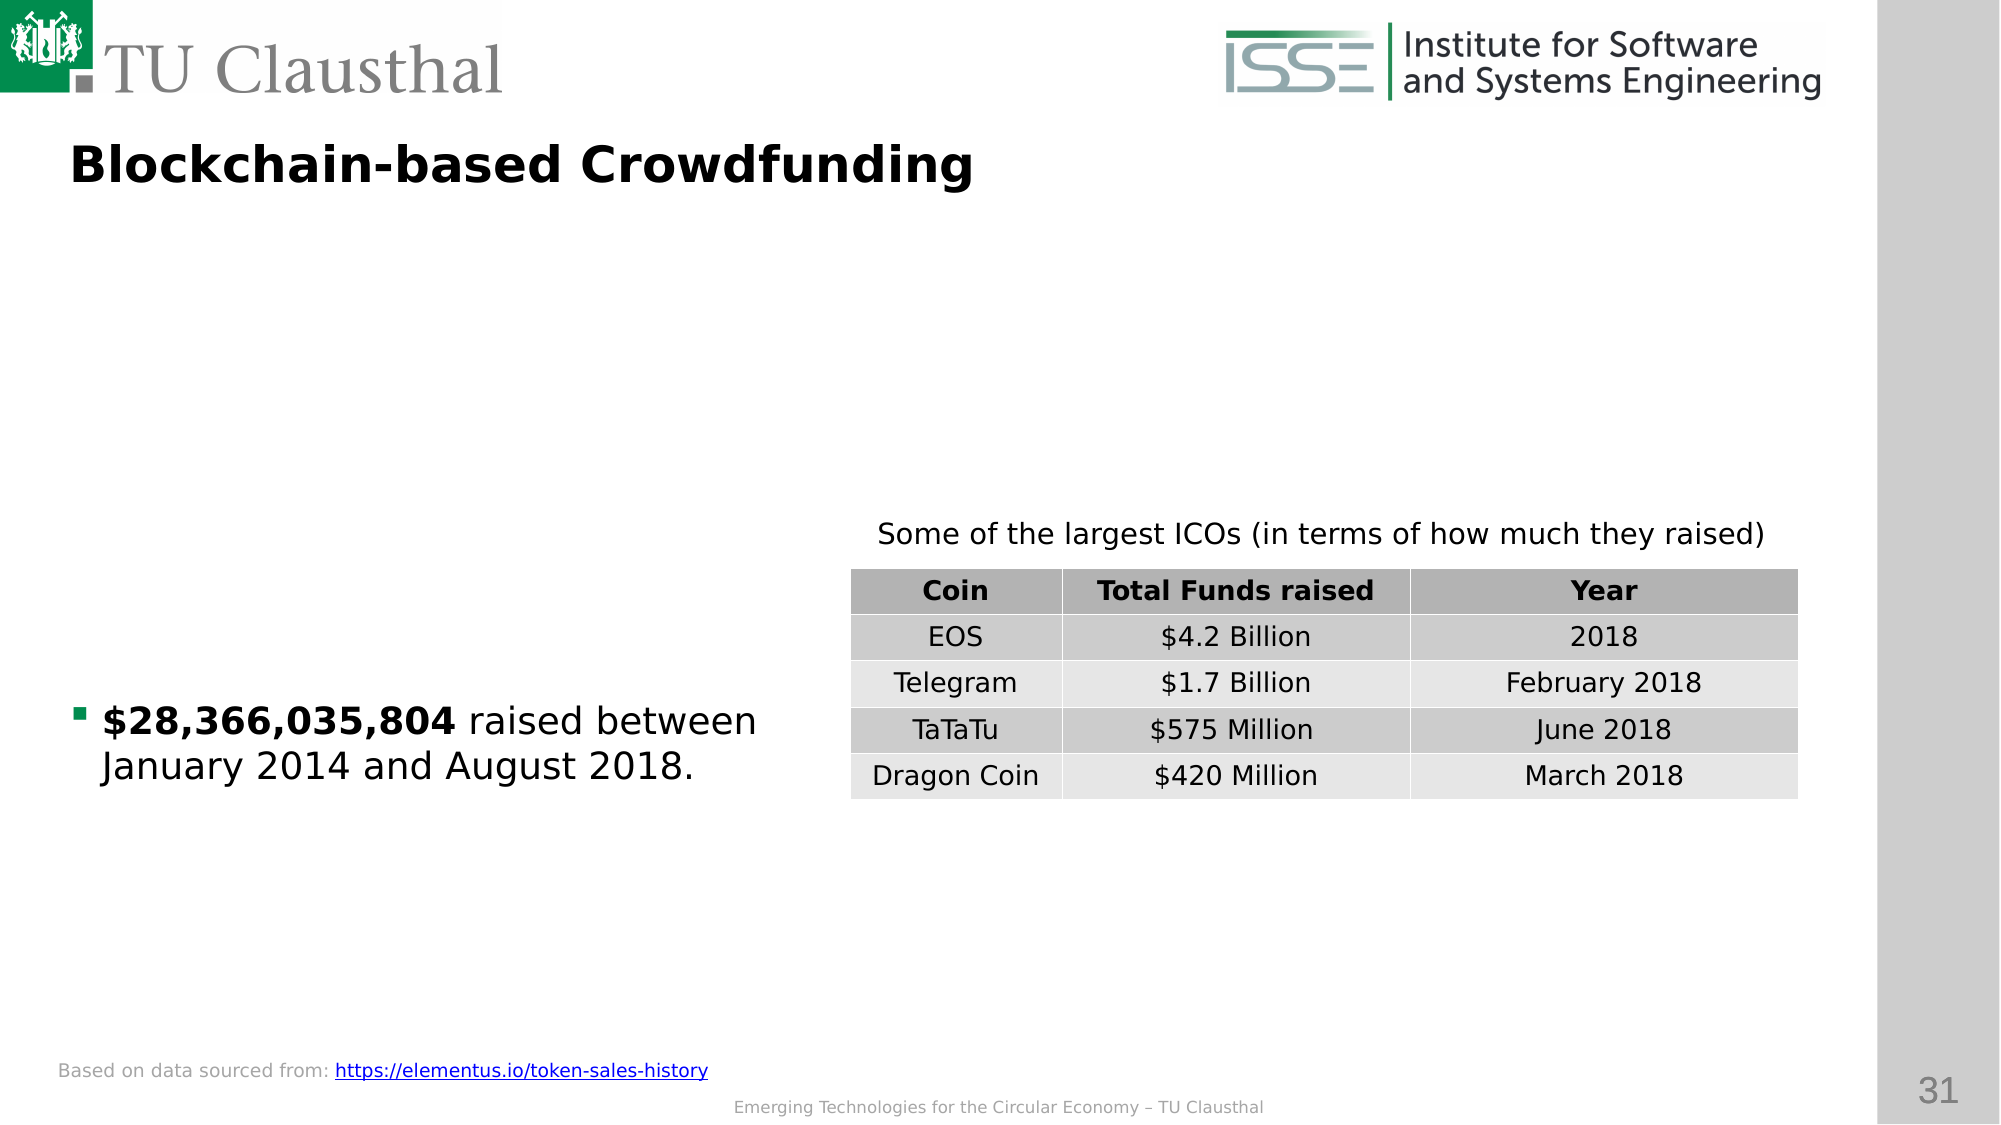

Blockchain-based Crowdfunding
$28,366,035,804 raised between January 2014 and August 2018.
Some of the largest ICOs (in terms of how much they raised)
| Coin | Total Funds raised | Year |
| --- | --- | --- |
| EOS | $4.2 Billion | 2018 |
| Telegram | $1.7 Billion | February 2018 |
| TaTaTu | $575 Million | June 2018 |
| Dragon Coin | $420 Million | March 2018 |
Based on data sourced from: https://elementus.io/token-sales-history